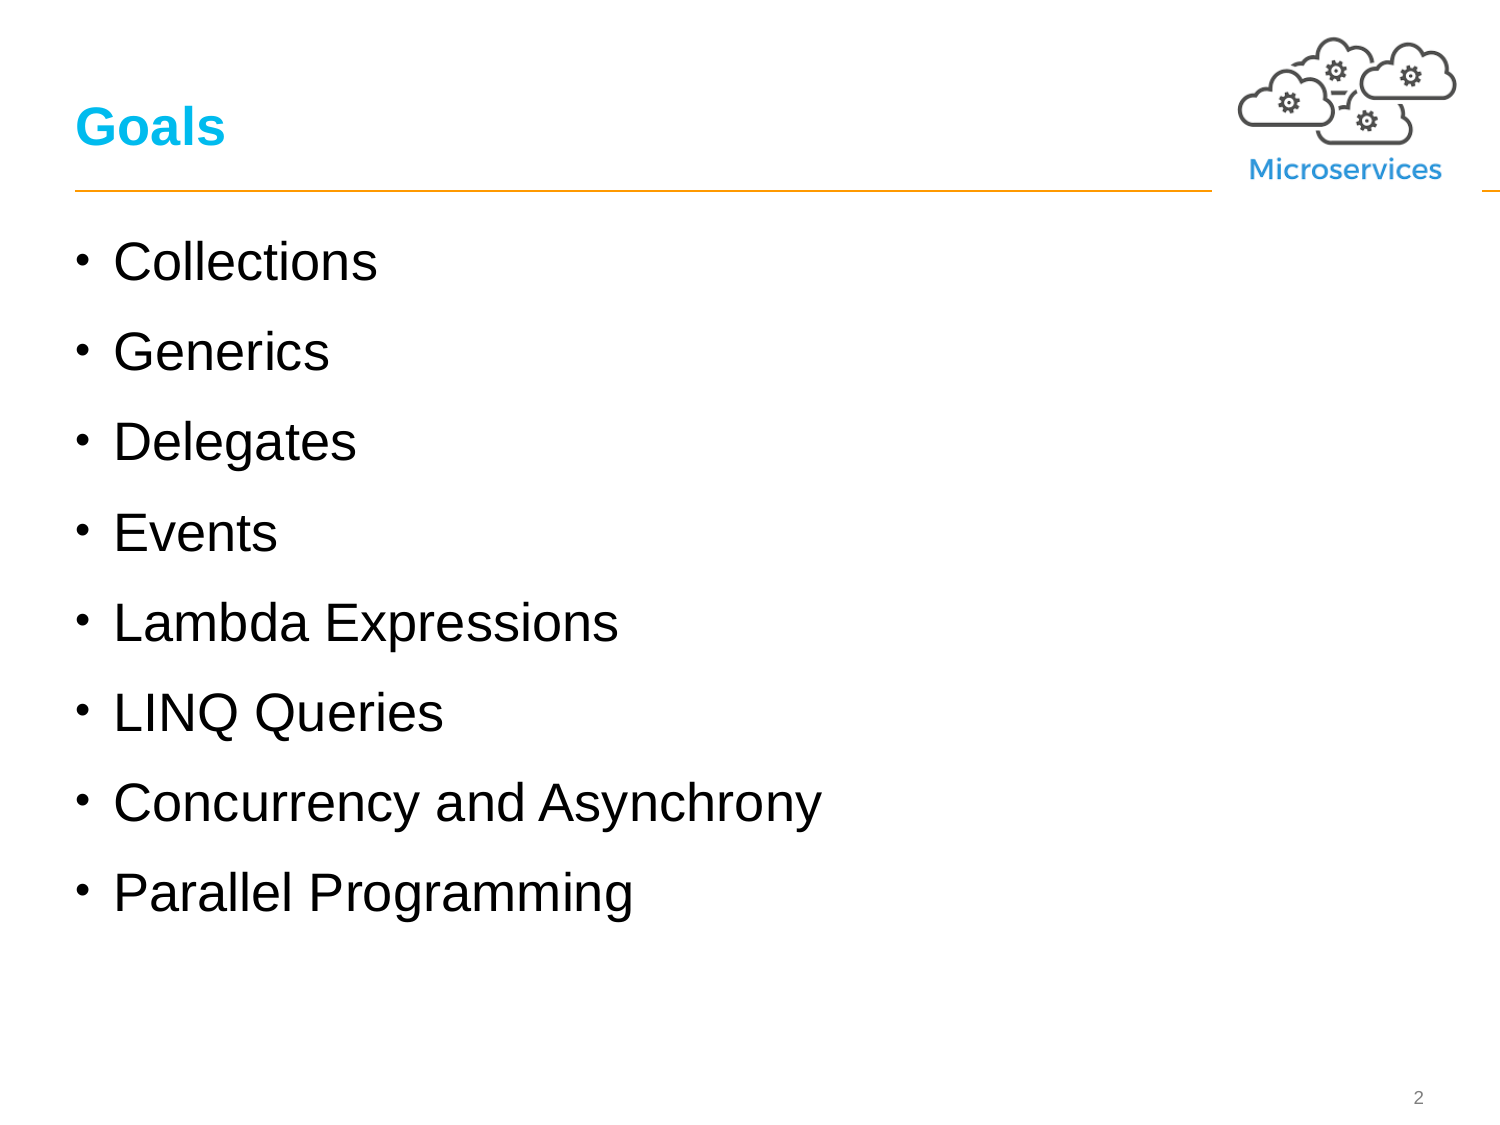

# Goals
Collections
Generics
Delegates
Events
Lambda Expressions
LINQ Queries
Concurrency and Asynchrony
Parallel Programming